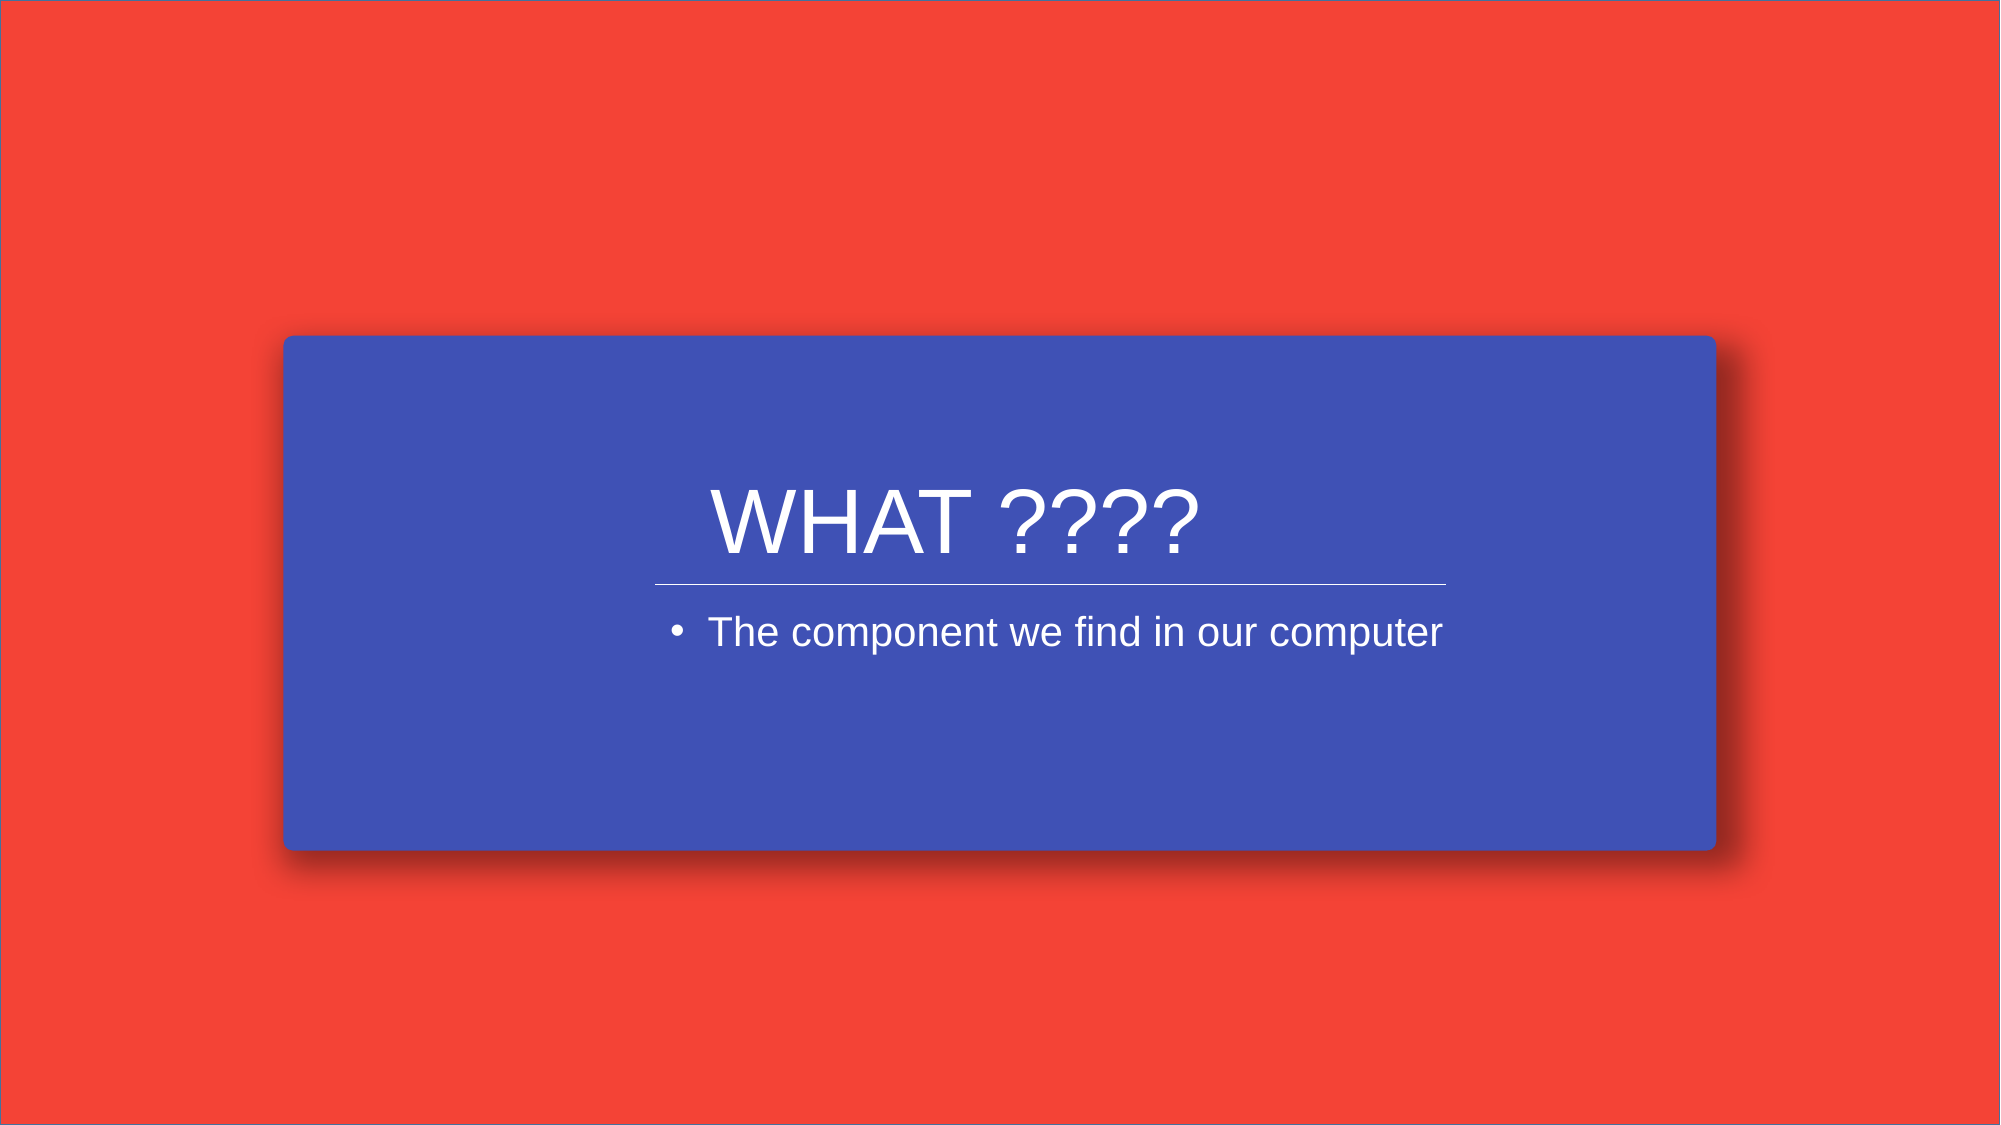

WHAT ????

The component we find in our computer